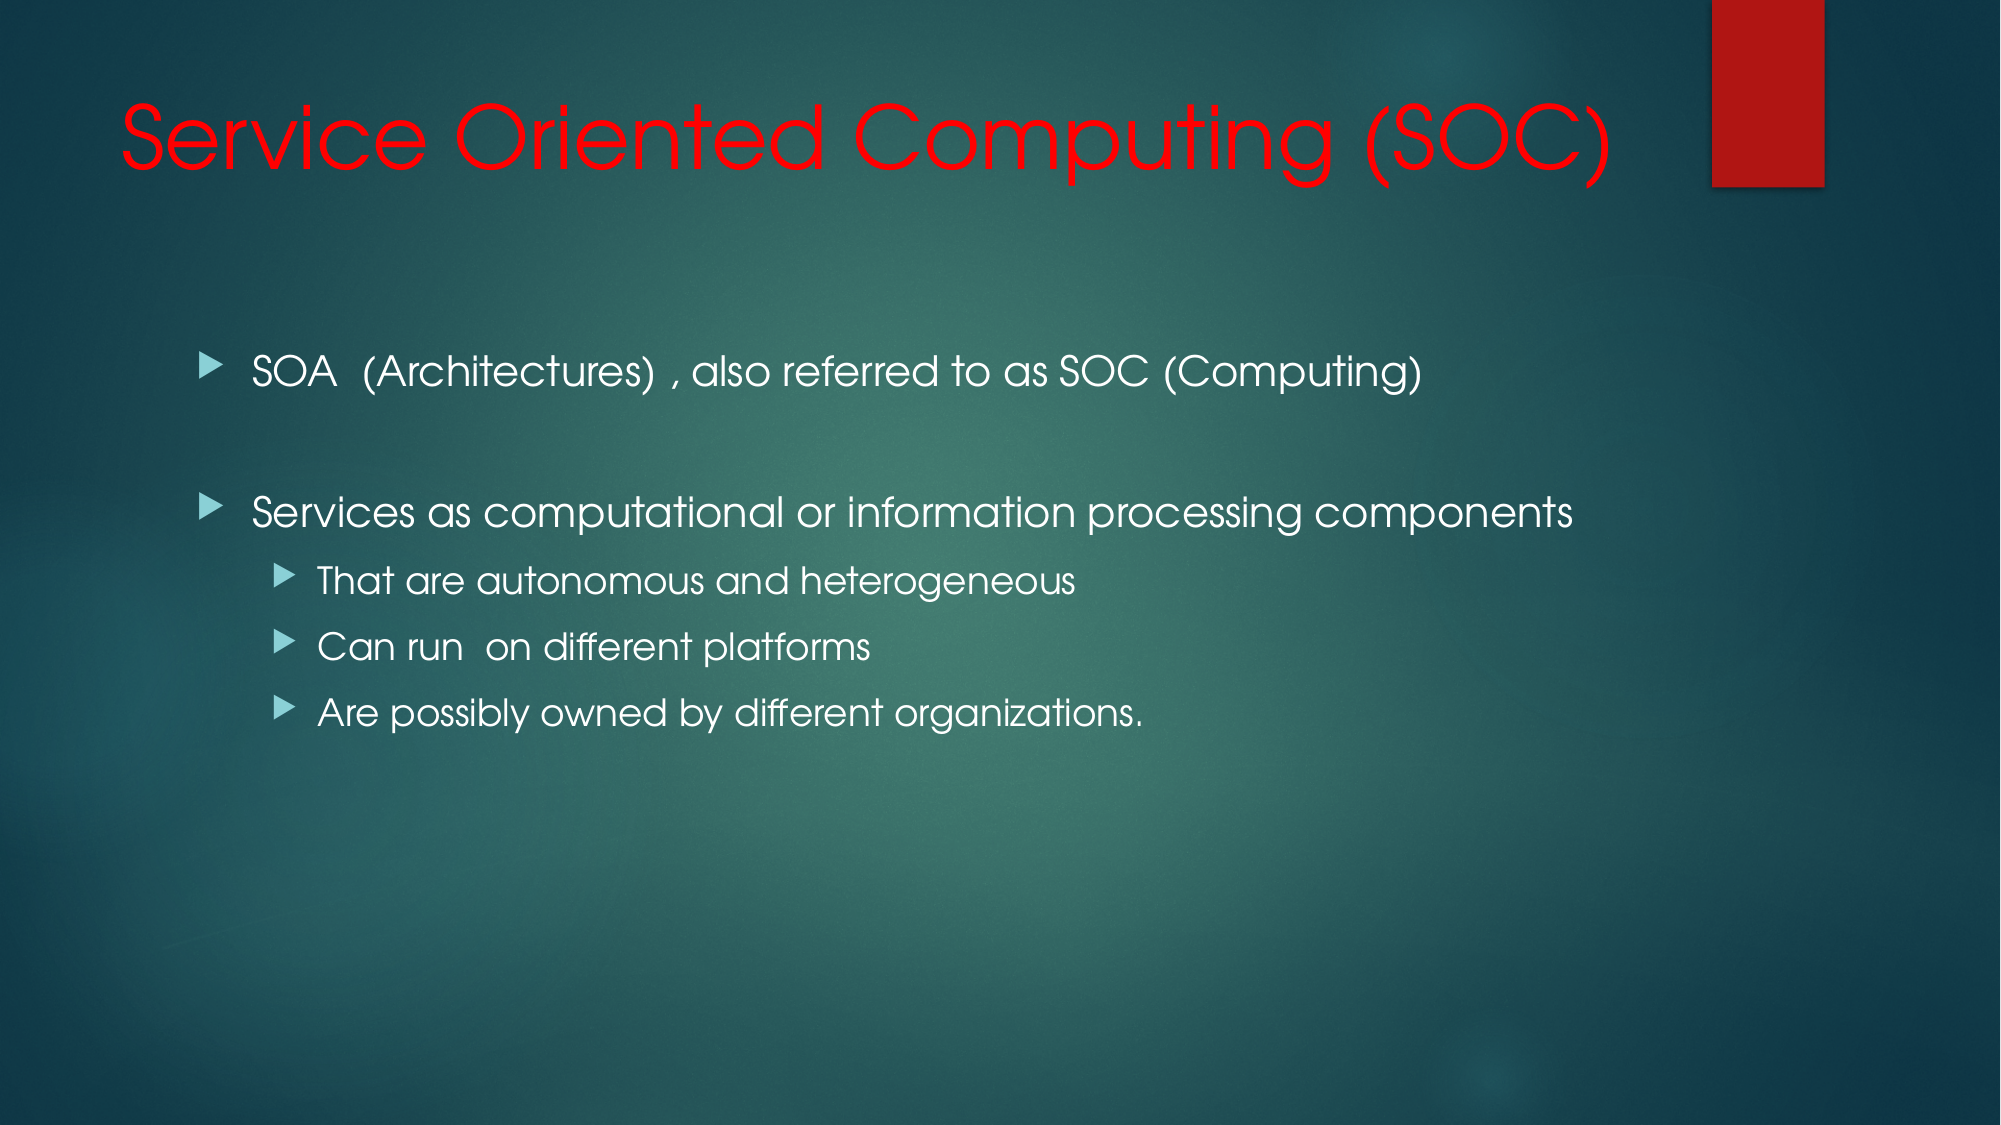

# Service Oriented Computing (SOC)
SOA  (Architectures) , also referred to as SOC (Computing)

Services as computational or information processing components
That are autonomous and heterogeneous
Can run  on different platforms
Are possibly owned by different organizations.